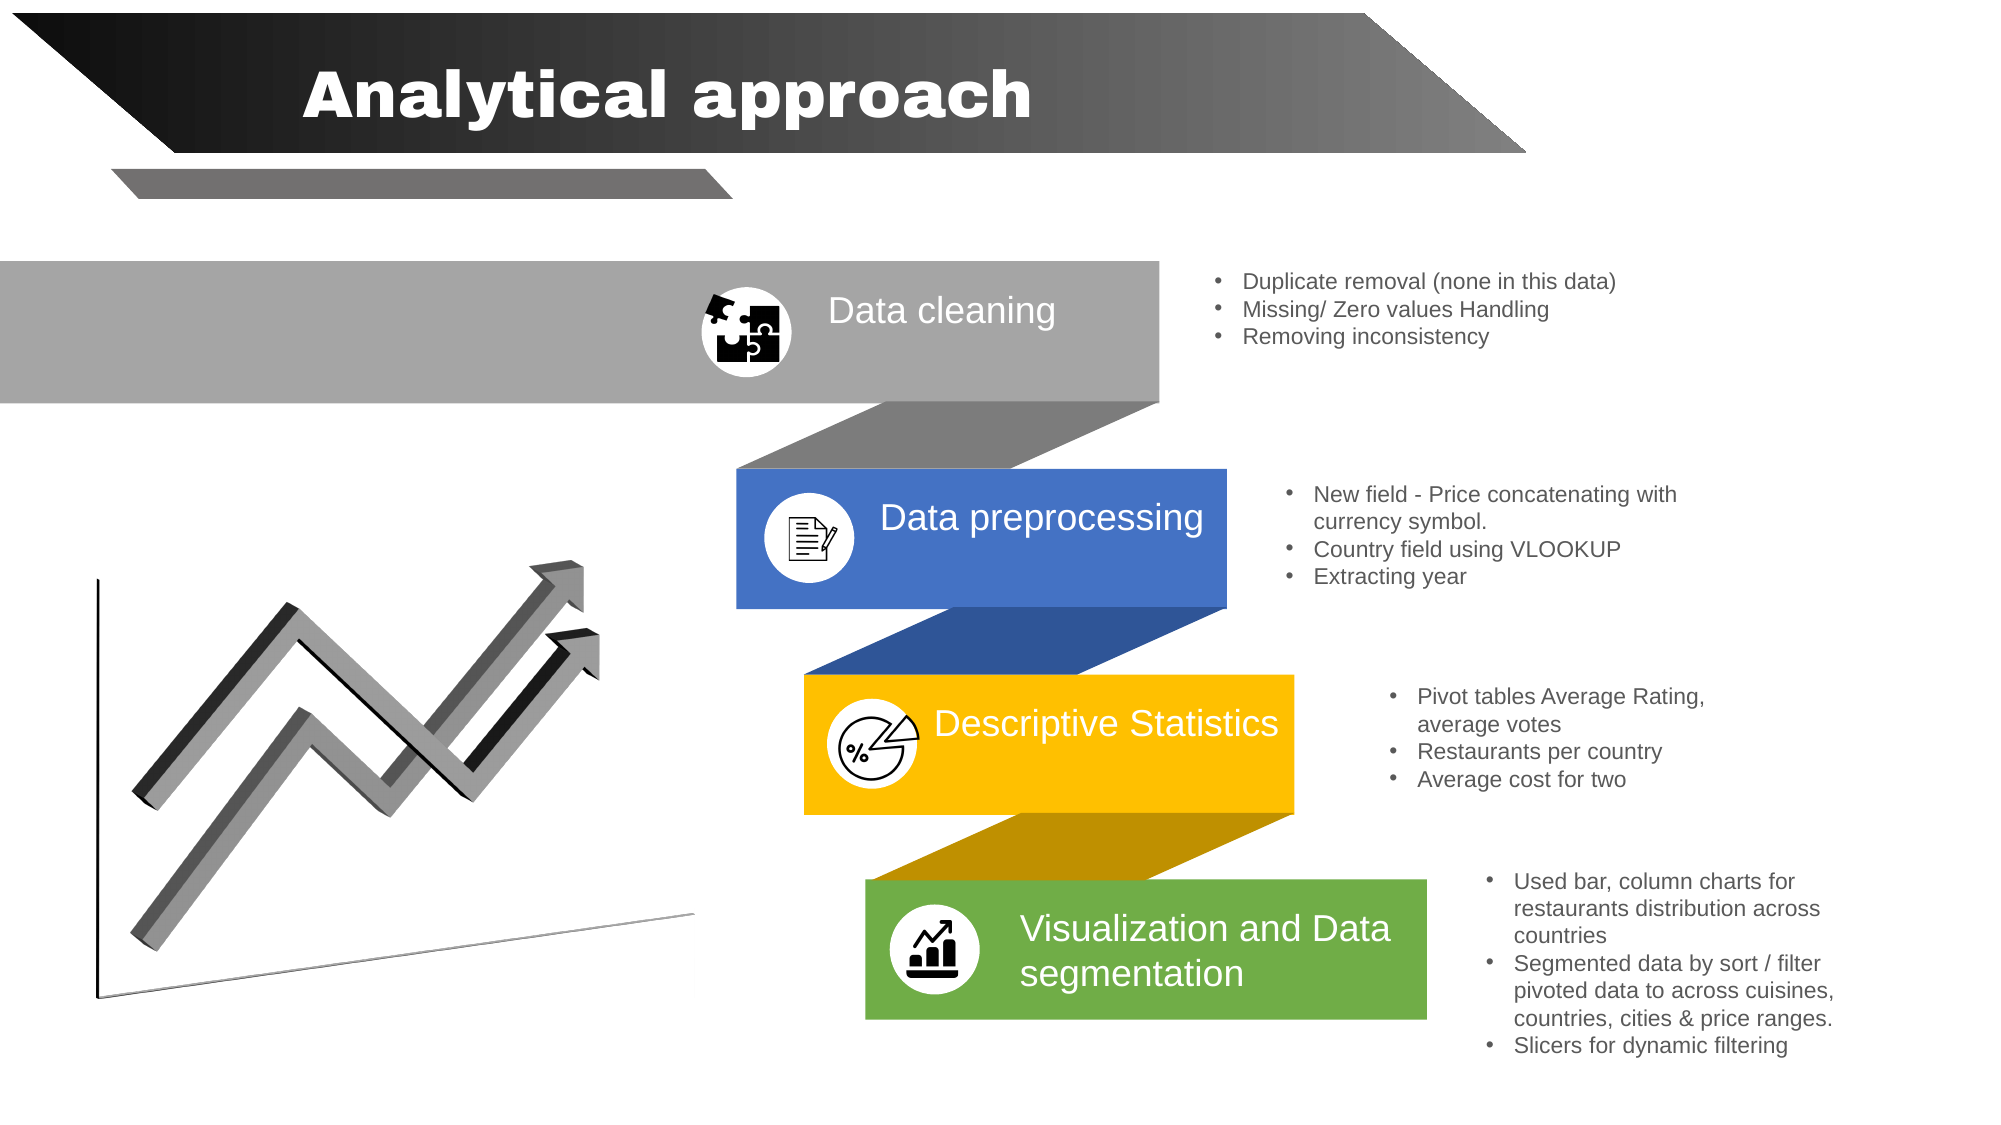

Analytical approach

Duplicate removal (none in this data)
Missing/ Zero values Handling
Removing inconsistency

Data cleaning

New field - Price concatenating with currency symbol.
Country field using VLOOKUP
Extracting year
Data preprocessing

Pivot tables Average Rating, average votes
Restaurants per country
Average cost for two
Descriptive Statistics

Used bar, column charts for restaurants distribution across countries
Segmented data by sort / filter pivoted data to across cuisines, countries, cities & price ranges.
Slicers for dynamic filtering

Visualization and Data segmentation